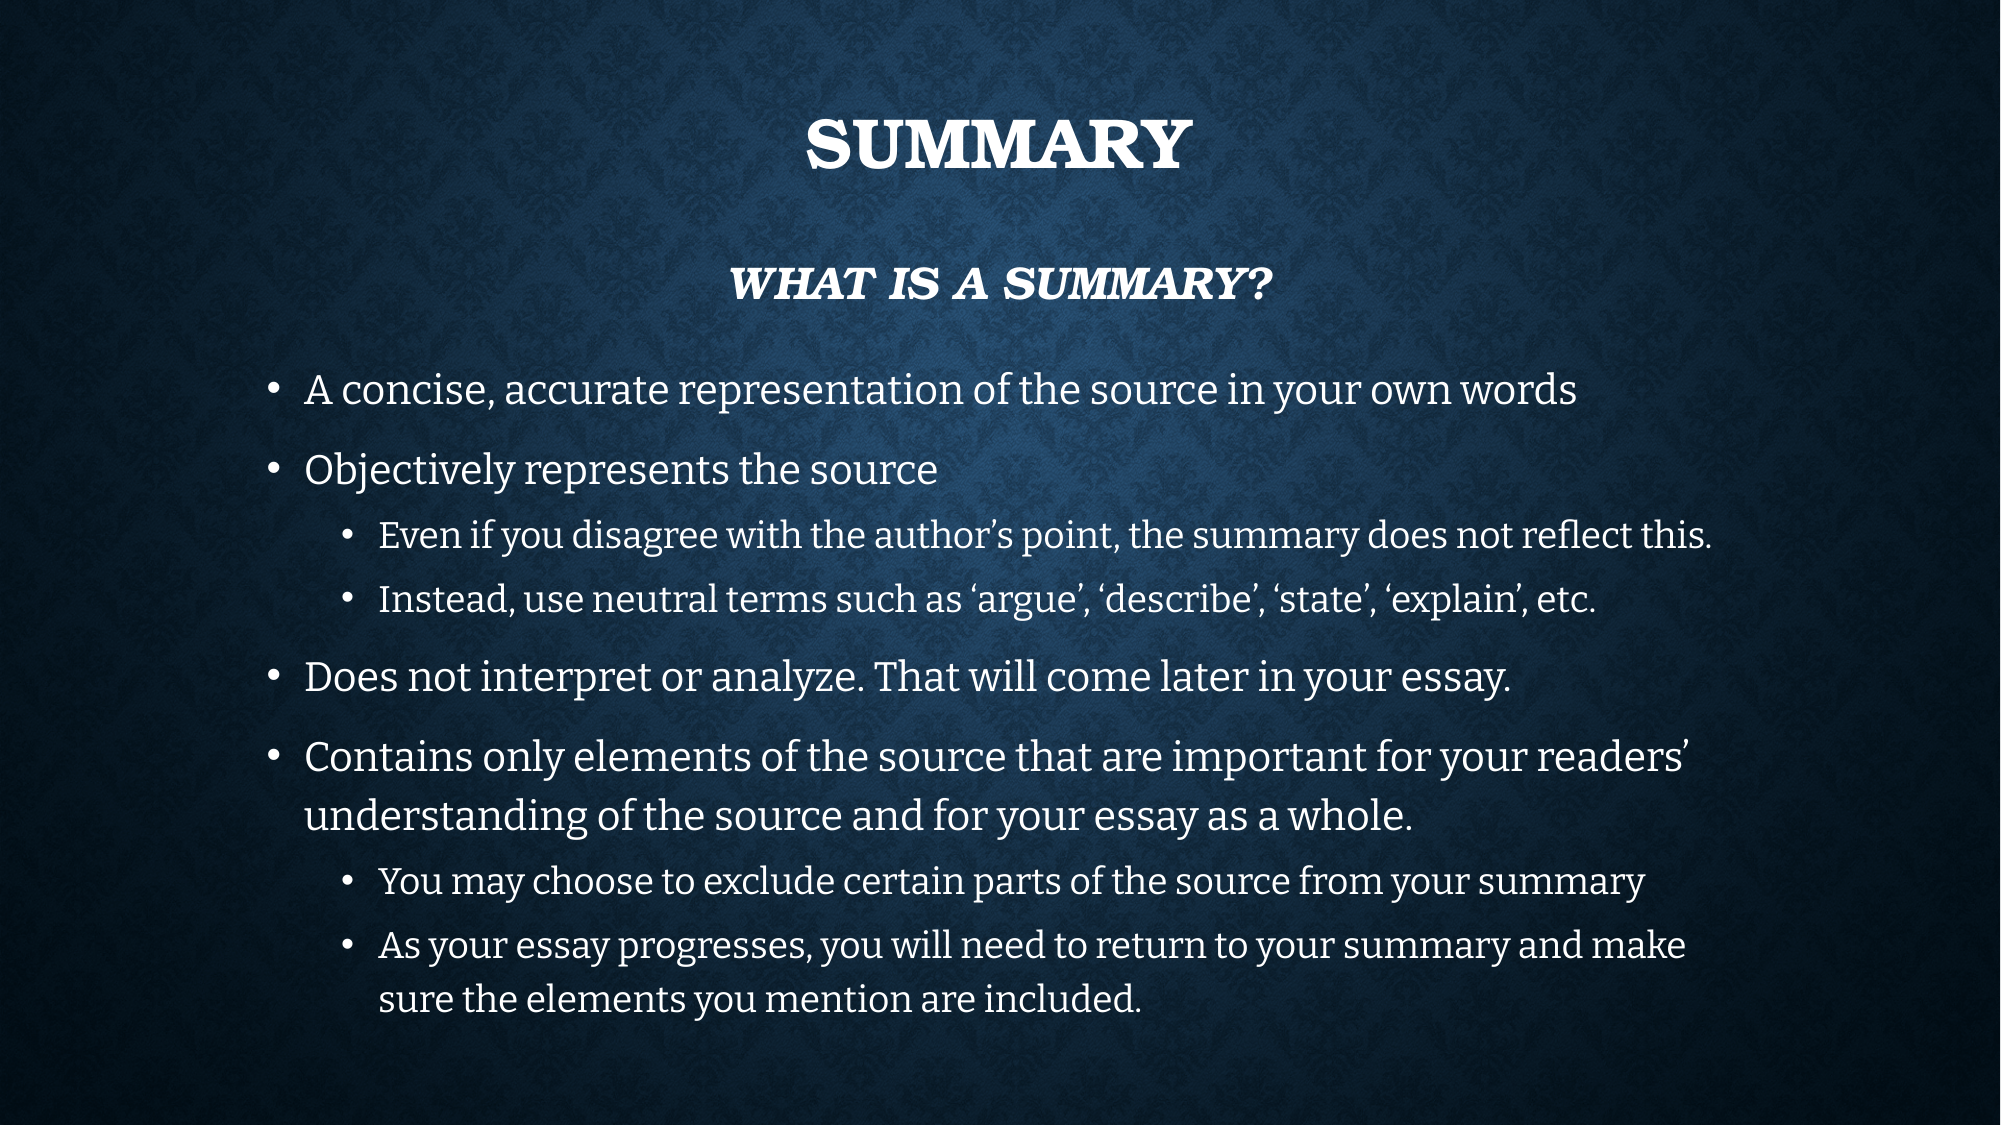

# Summary What is a summary?
A concise, accurate representation of the source in your own words
Objectively represents the source
Even if you disagree with the author’s point, the summary does not reflect this.
Instead, use neutral terms such as ‘argue’, ‘describe’, ‘state’, ‘explain’, etc.
Does not interpret or analyze. That will come later in your essay.
Contains only elements of the source that are important for your readers’ understanding of the source and for your essay as a whole.
You may choose to exclude certain parts of the source from your summary
As your essay progresses, you will need to return to your summary and make sure the elements you mention are included.